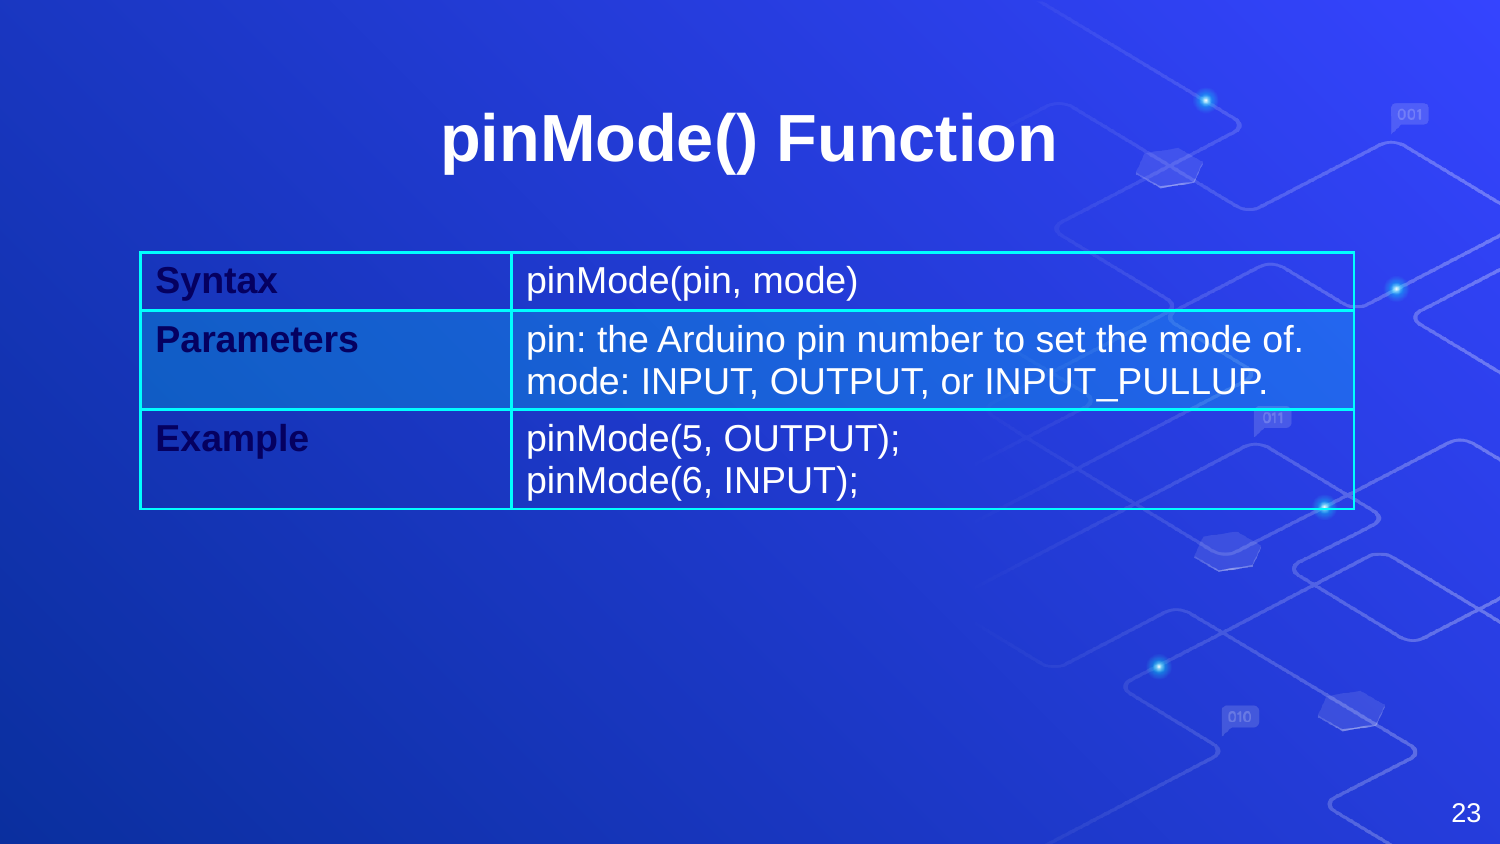

# pinMode() Function
| Syntax | pinMode(pin, mode) |
| --- | --- |
| Parameters | pin: the Arduino pin number to set the mode of. mode: INPUT, OUTPUT, or INPUT\_PULLUP. |
| Example | pinMode(5, OUTPUT); pinMode(6, INPUT); |
23